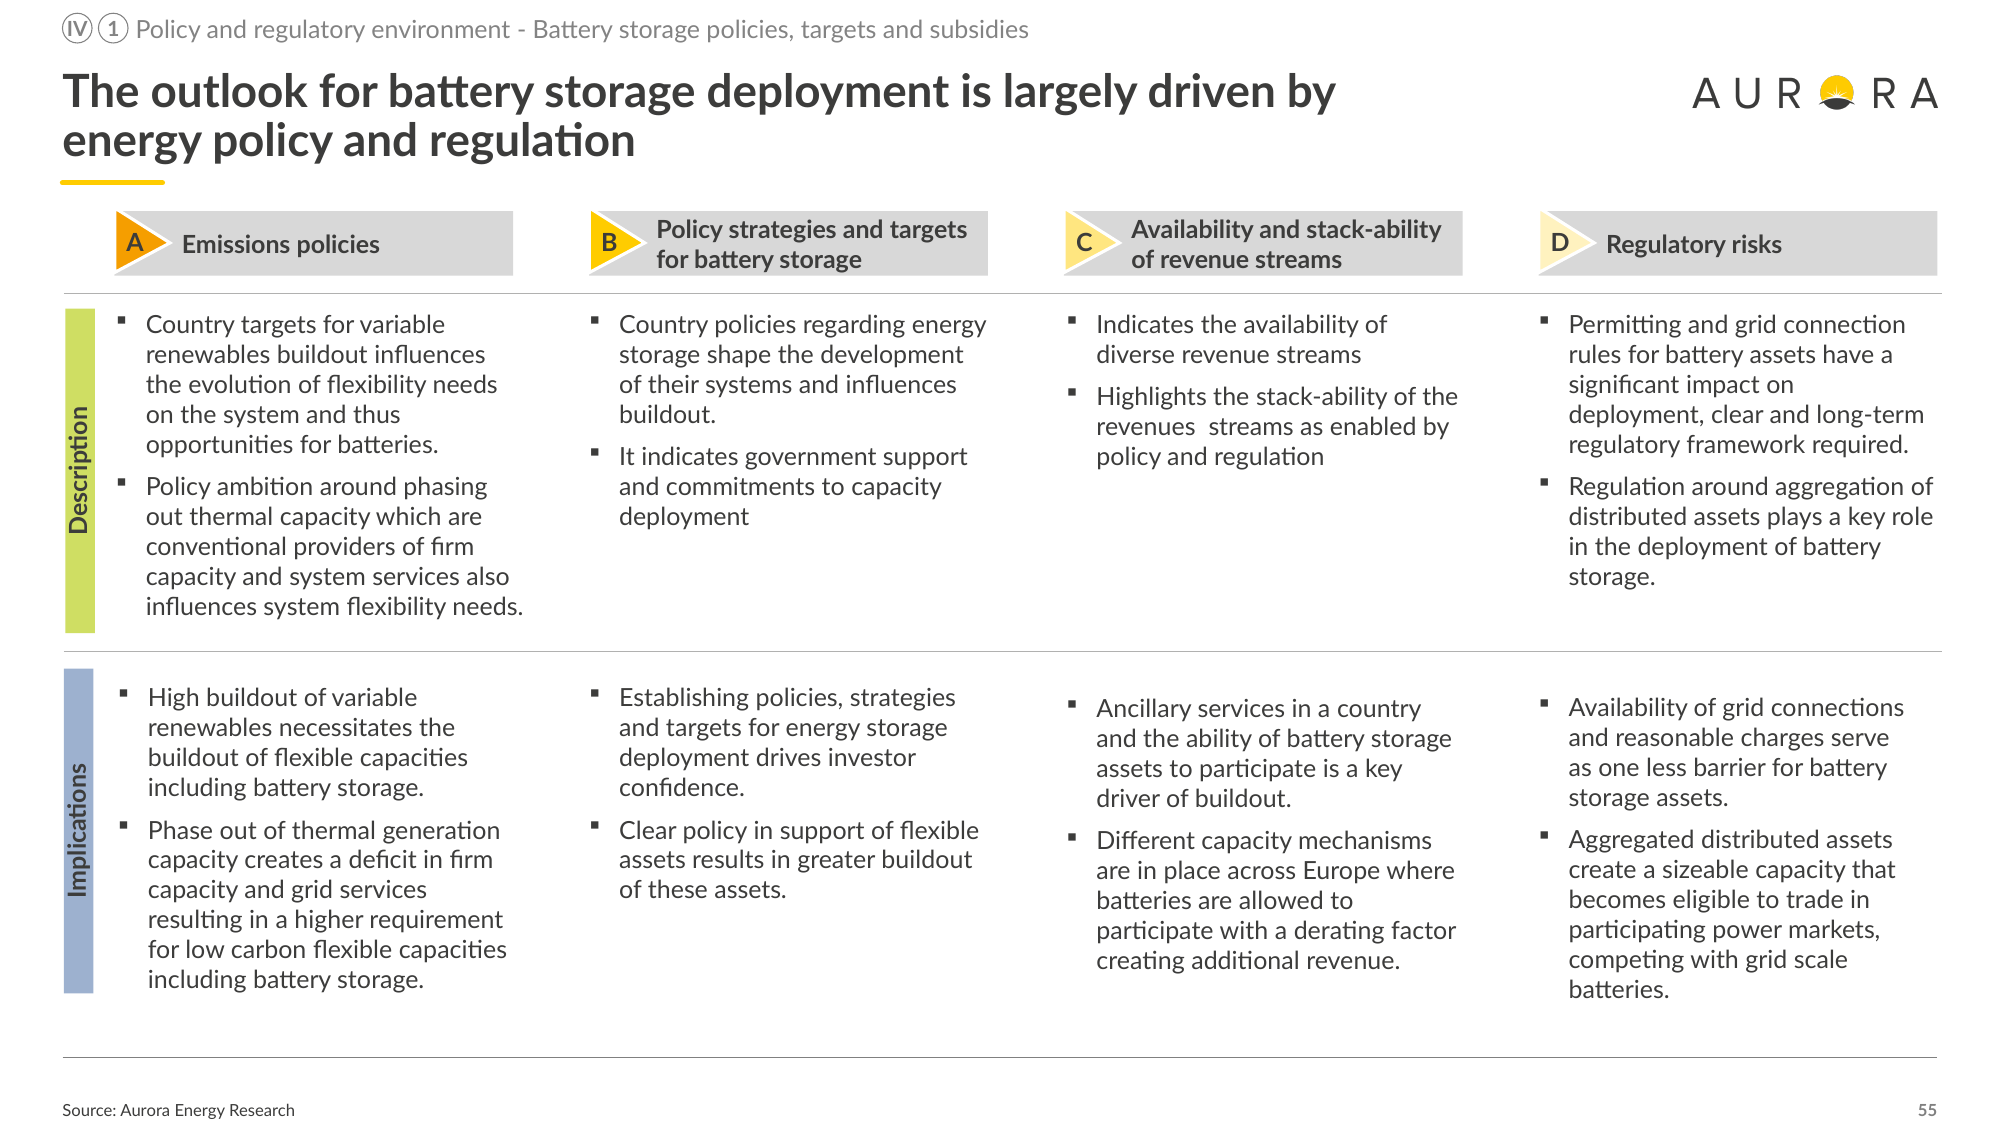

Policy and regulatory environment - Battery storage policies, targets and subsidies
IV
1
# The outlook for battery storage deployment is largely driven by energy policy and regulation
Emissions policies
A
Policy strategies and targets for battery storage
B
Availability and stack-ability of revenue streams
C
Regulatory risks
D
Country targets for variable renewables buildout influences the evolution of flexibility needs on the system and thus opportunities for batteries.
Policy ambition around phasing out thermal capacity which are conventional providers of firm capacity and system services also influences system flexibility needs.
Country policies regarding energy storage shape the development of their systems and influences buildout.
It indicates government support and commitments to capacity deployment
Indicates the availability of diverse revenue streams
Highlights the stack-ability of the revenues  streams as enabled by policy and regulation
Permitting and grid connection rules for battery assets have a significant impact on deployment, clear and long-term regulatory framework required.
Regulation around aggregation of distributed assets plays a key role in the deployment of battery storage.
Description
High buildout of variable renewables necessitates the buildout of flexible capacities including battery storage.
Phase out of thermal generation capacity creates a deficit in firm capacity and grid services resulting in a higher requirement for low carbon flexible capacities including battery storage.
Establishing policies, strategies and targets for energy storage deployment drives investor confidence.
Clear policy in support of flexible assets results in greater buildout of these assets.

Availability of grid connections and reasonable charges serve as one less barrier for battery storage assets.
Aggregated distributed assets create a sizeable capacity that becomes eligible to trade in participating power markets, competing with grid scale batteries.
Ancillary services in a country and the ability of battery storage assets to participate is a key driver of buildout.
Different capacity mechanisms are in place across Europe where batteries are allowed to participate with a derating factor creating additional revenue.
Implications
Source: Aurora Energy Research